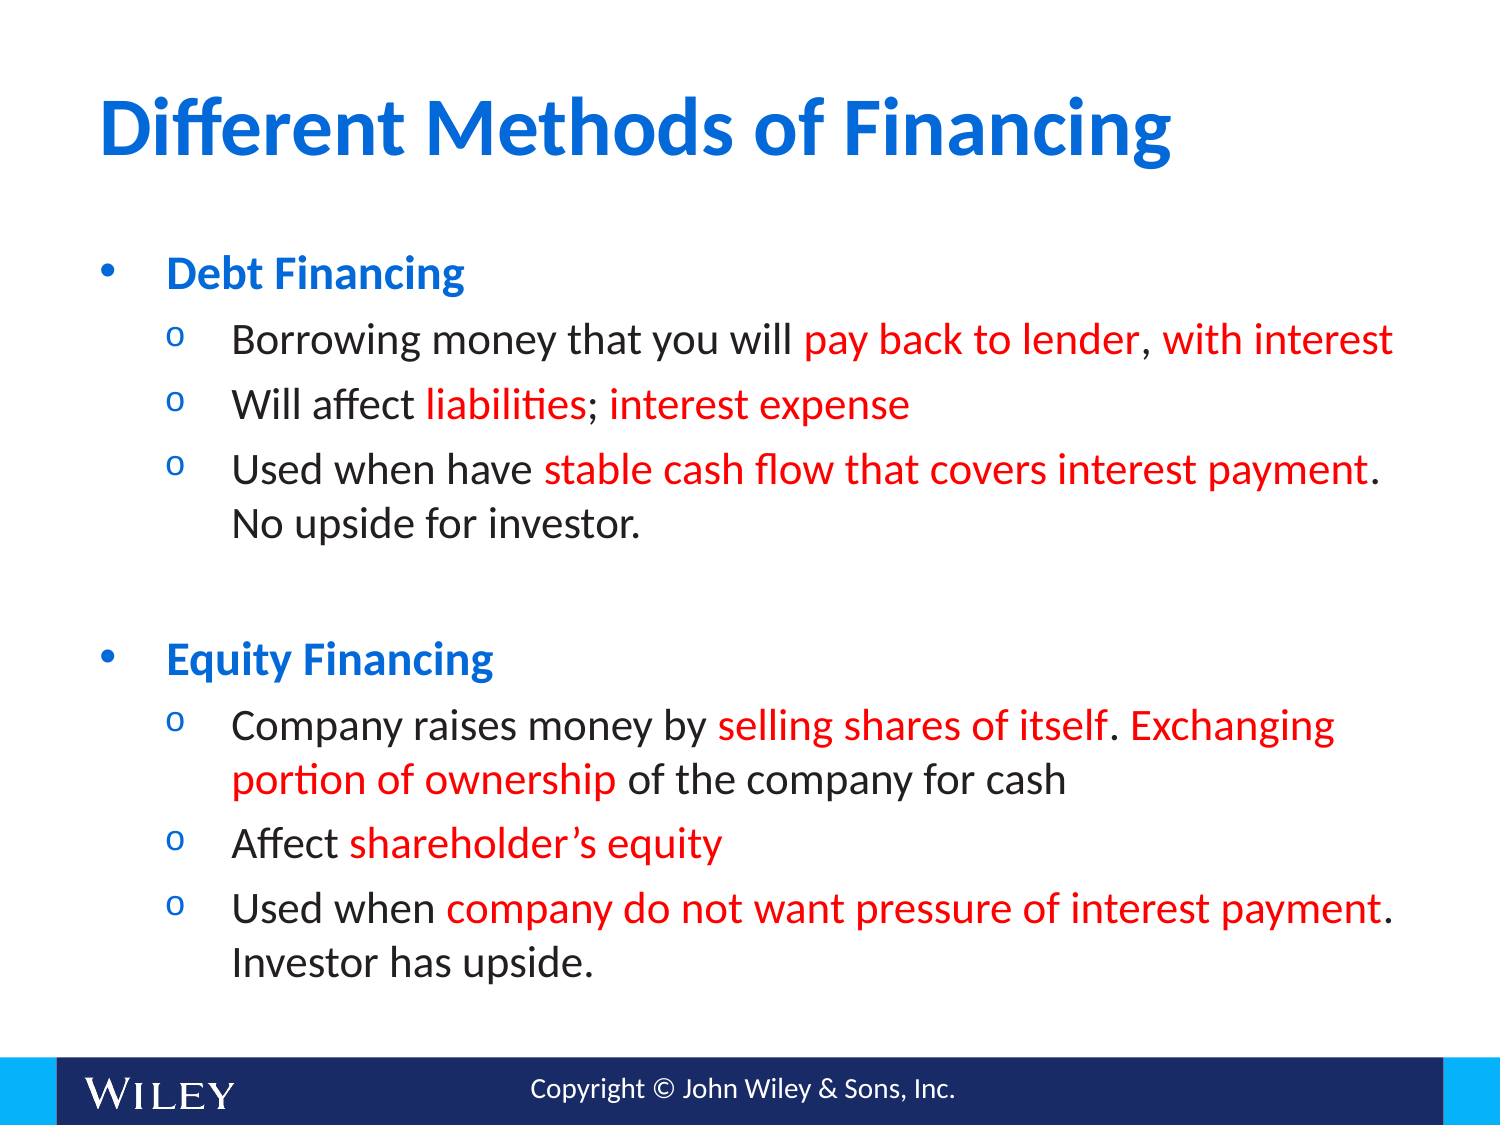

# Different Methods of Financing
Debt Financing
Borrowing money that you will pay back to lender, with interest
Will affect liabilities; interest expense
Used when have stable cash flow that covers interest payment. No upside for investor.

Equity Financing
Company raises money by selling shares of itself. Exchanging portion of ownership of the company for cash
Affect shareholder’s equity
Used when company do not want pressure of interest payment. Investor has upside.